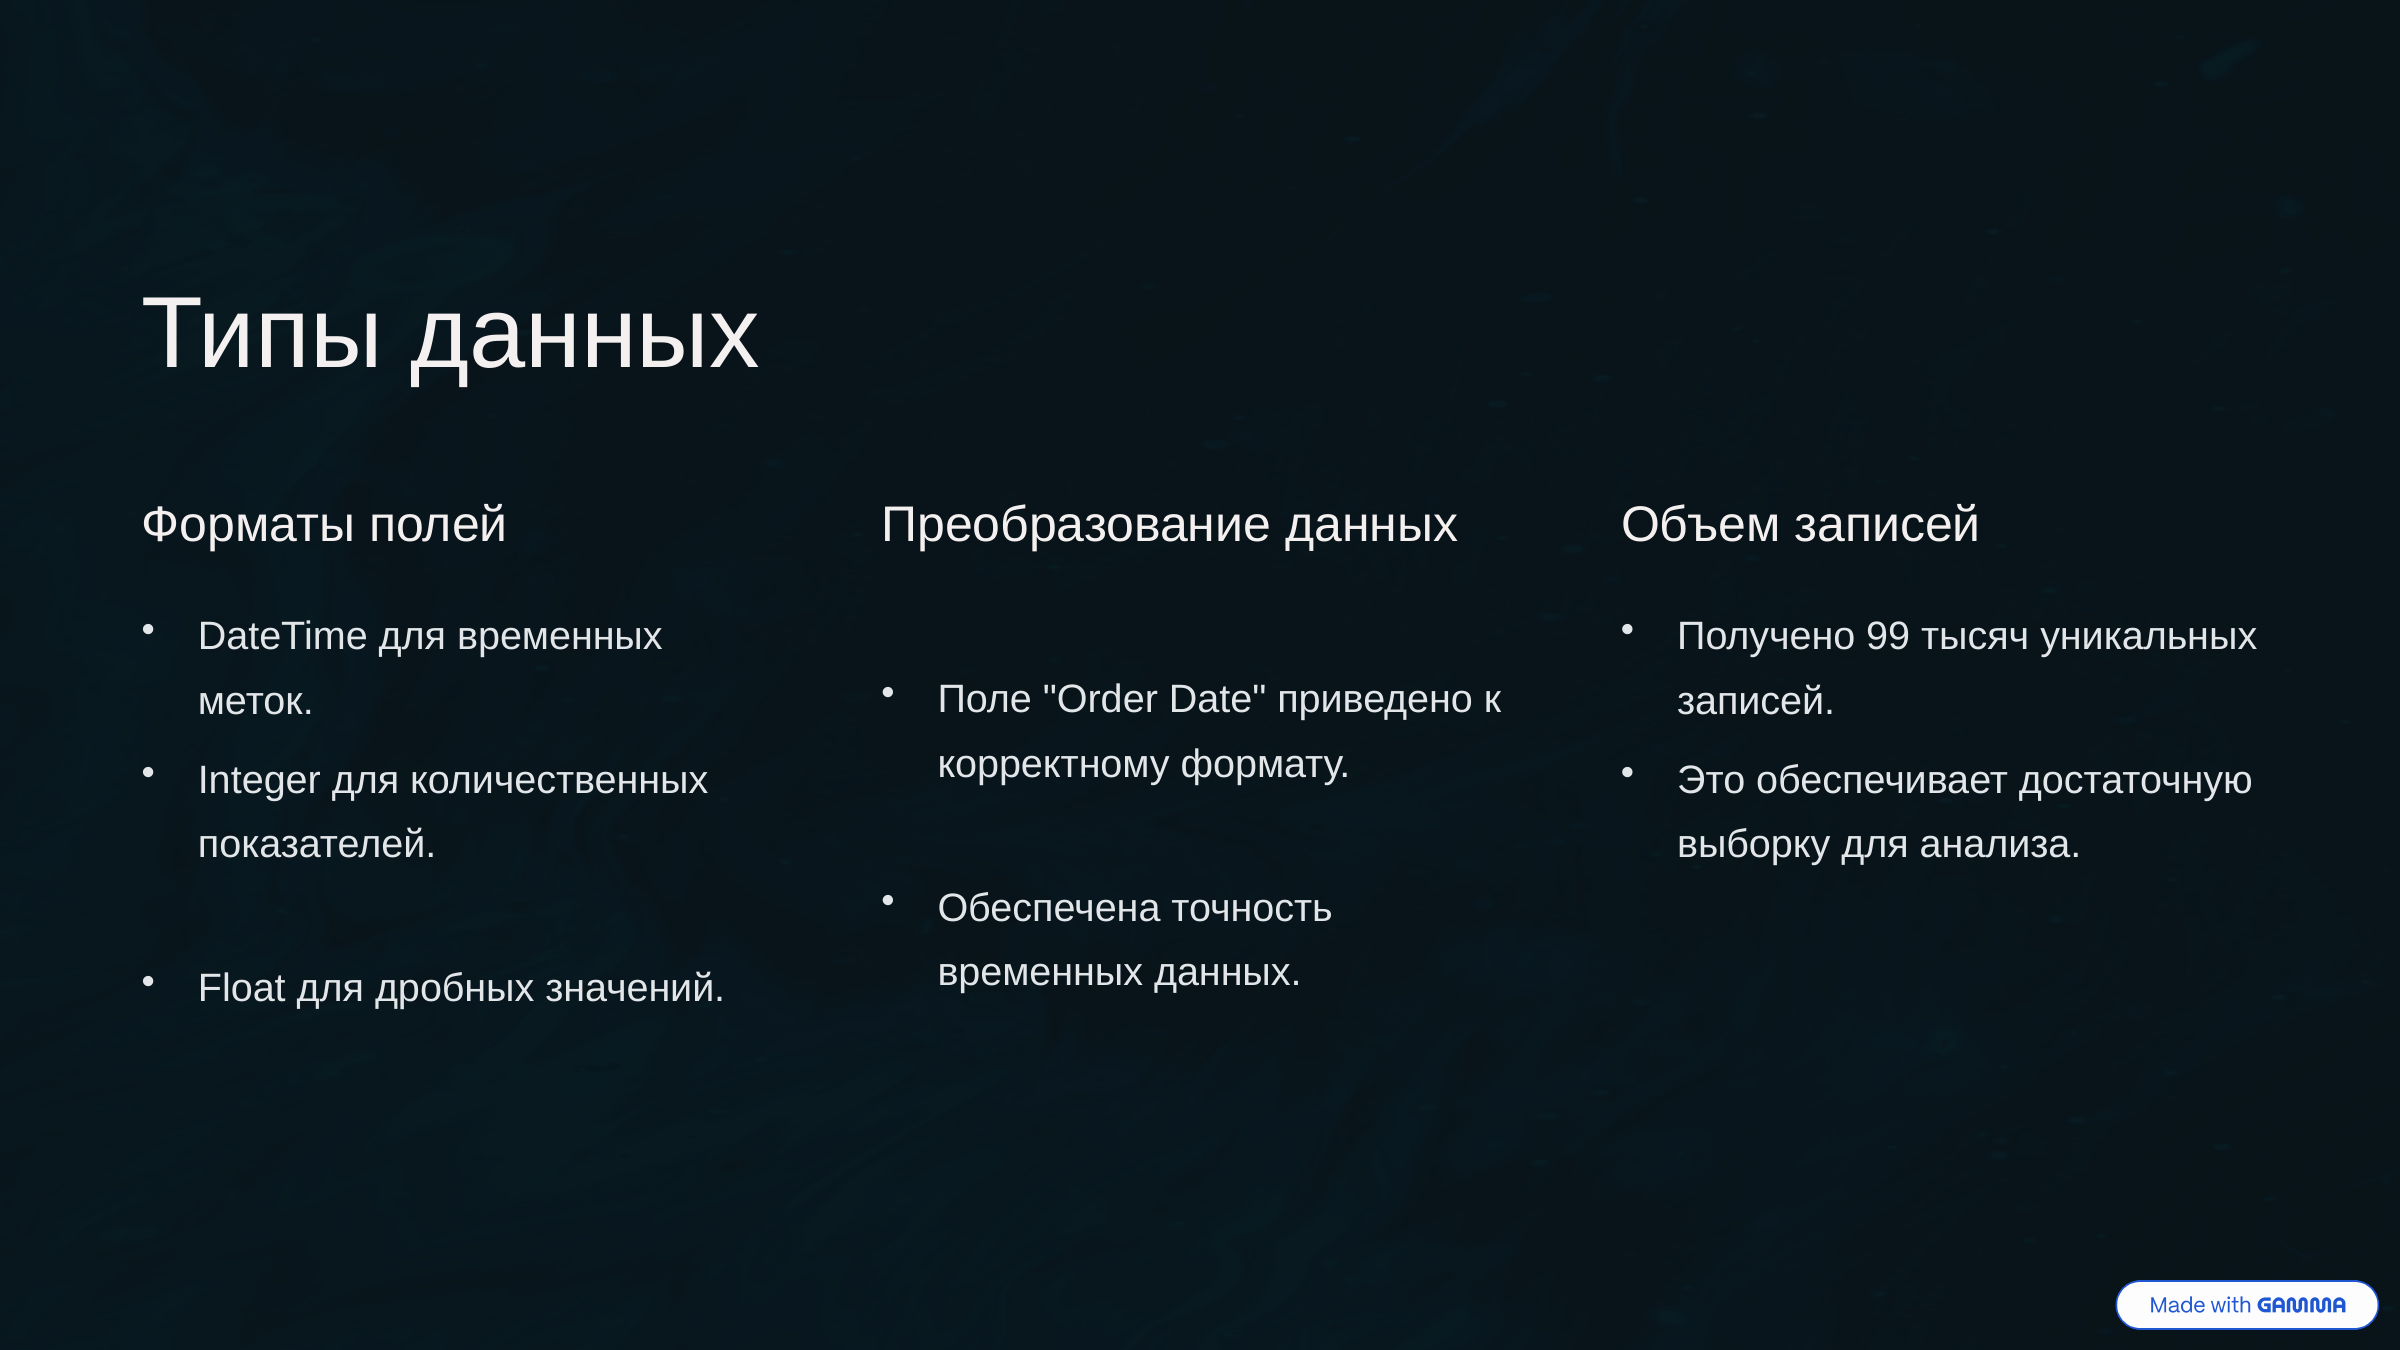

Типы данных
Форматы полей
Преобразование данных
Объем записей
DateTime для временных меток.
Получено 99 тысяч уникальных записей.
Поле "Order Date" приведено к корректному формату.
Integer для количественных показателей.
Это обеспечивает достаточную выборку для анализа.
Обеспечена точность временных данных.
Float для дробных значений.